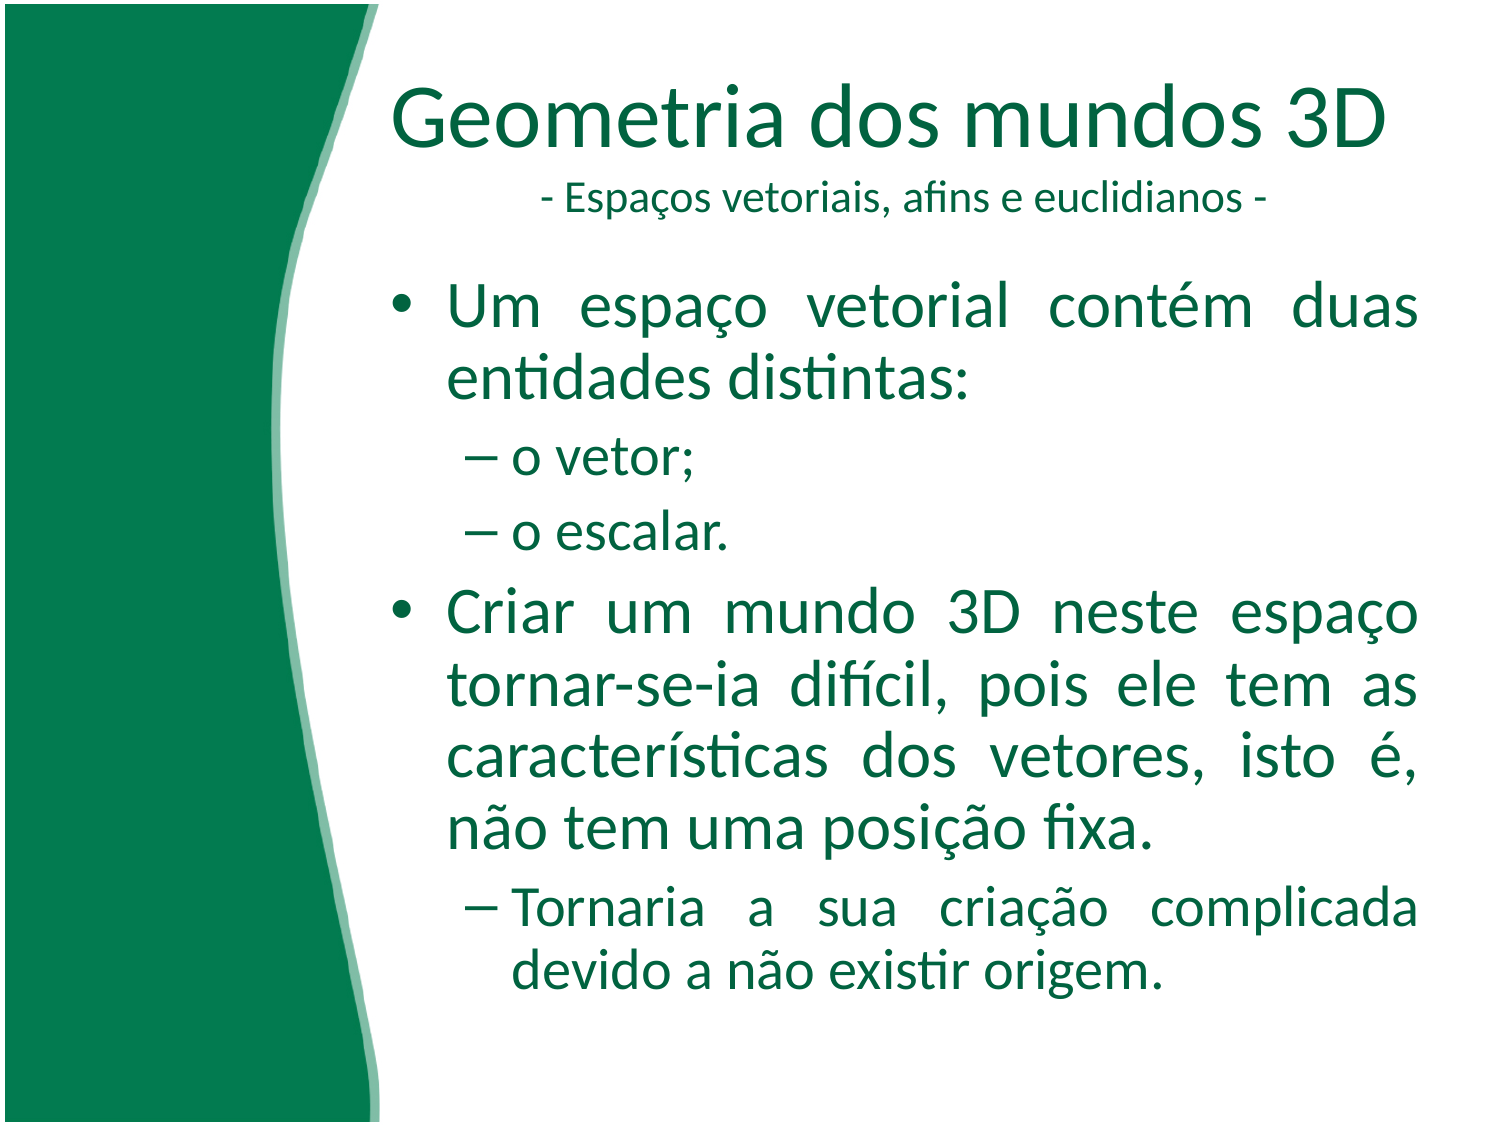

# Geometria dos mundos 3D - Espaços vetoriais, afins e euclidianos -
Um espaço vetorial contém duas entidades distintas:
o vetor;
o escalar.
Criar um mundo 3D neste espaço tornar-se-ia difícil, pois ele tem as características dos vetores, isto é, não tem uma posição fixa.
Tornaria a sua criação complicada devido a não existir origem.